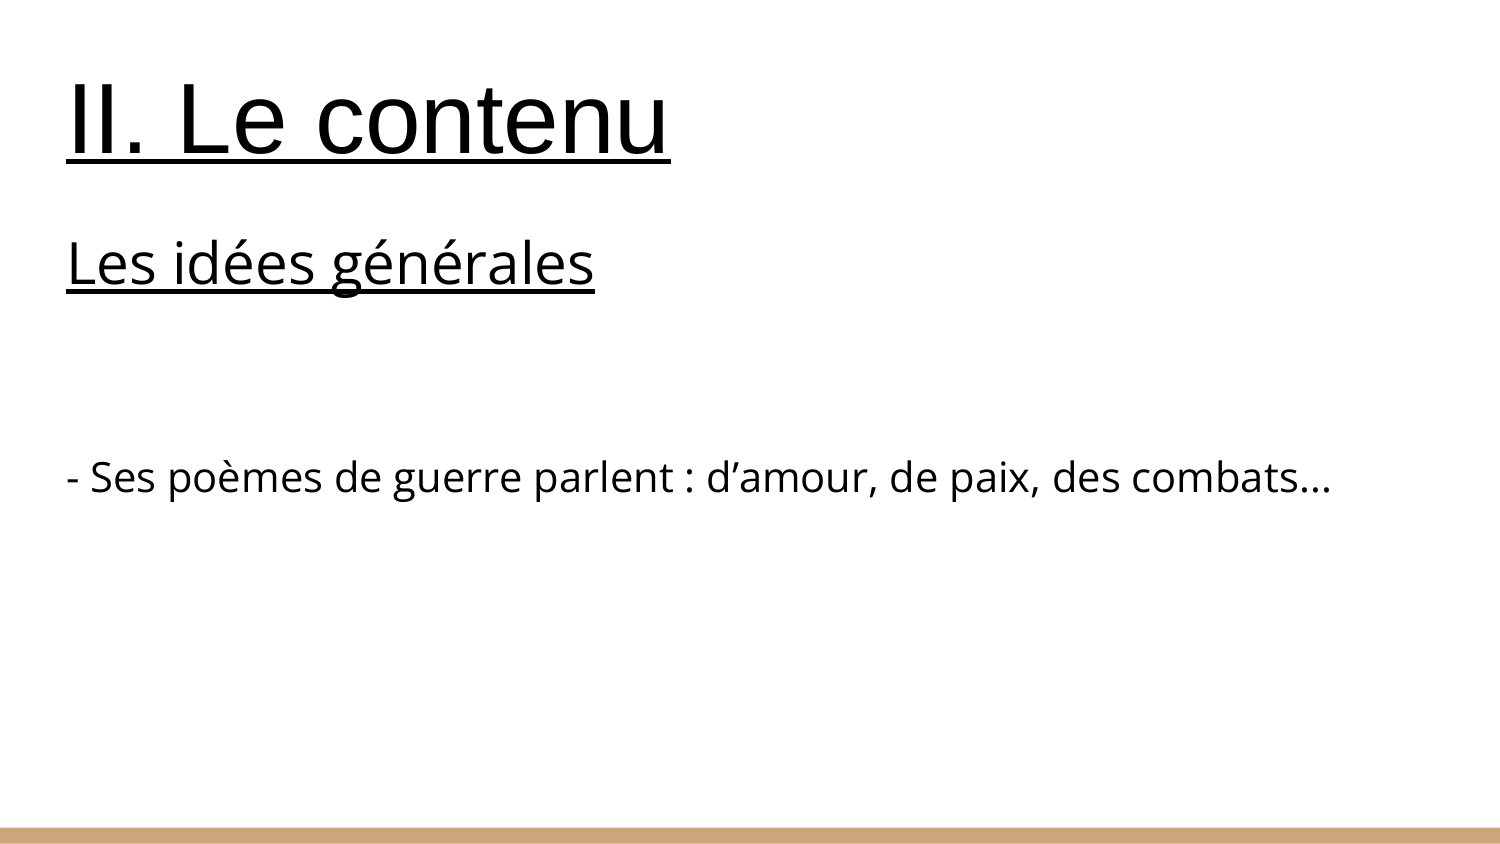

# II. Le contenu
Les idées générales

- Ses poèmes de guerre parlent : d’amour, de paix, des combats...
.
.